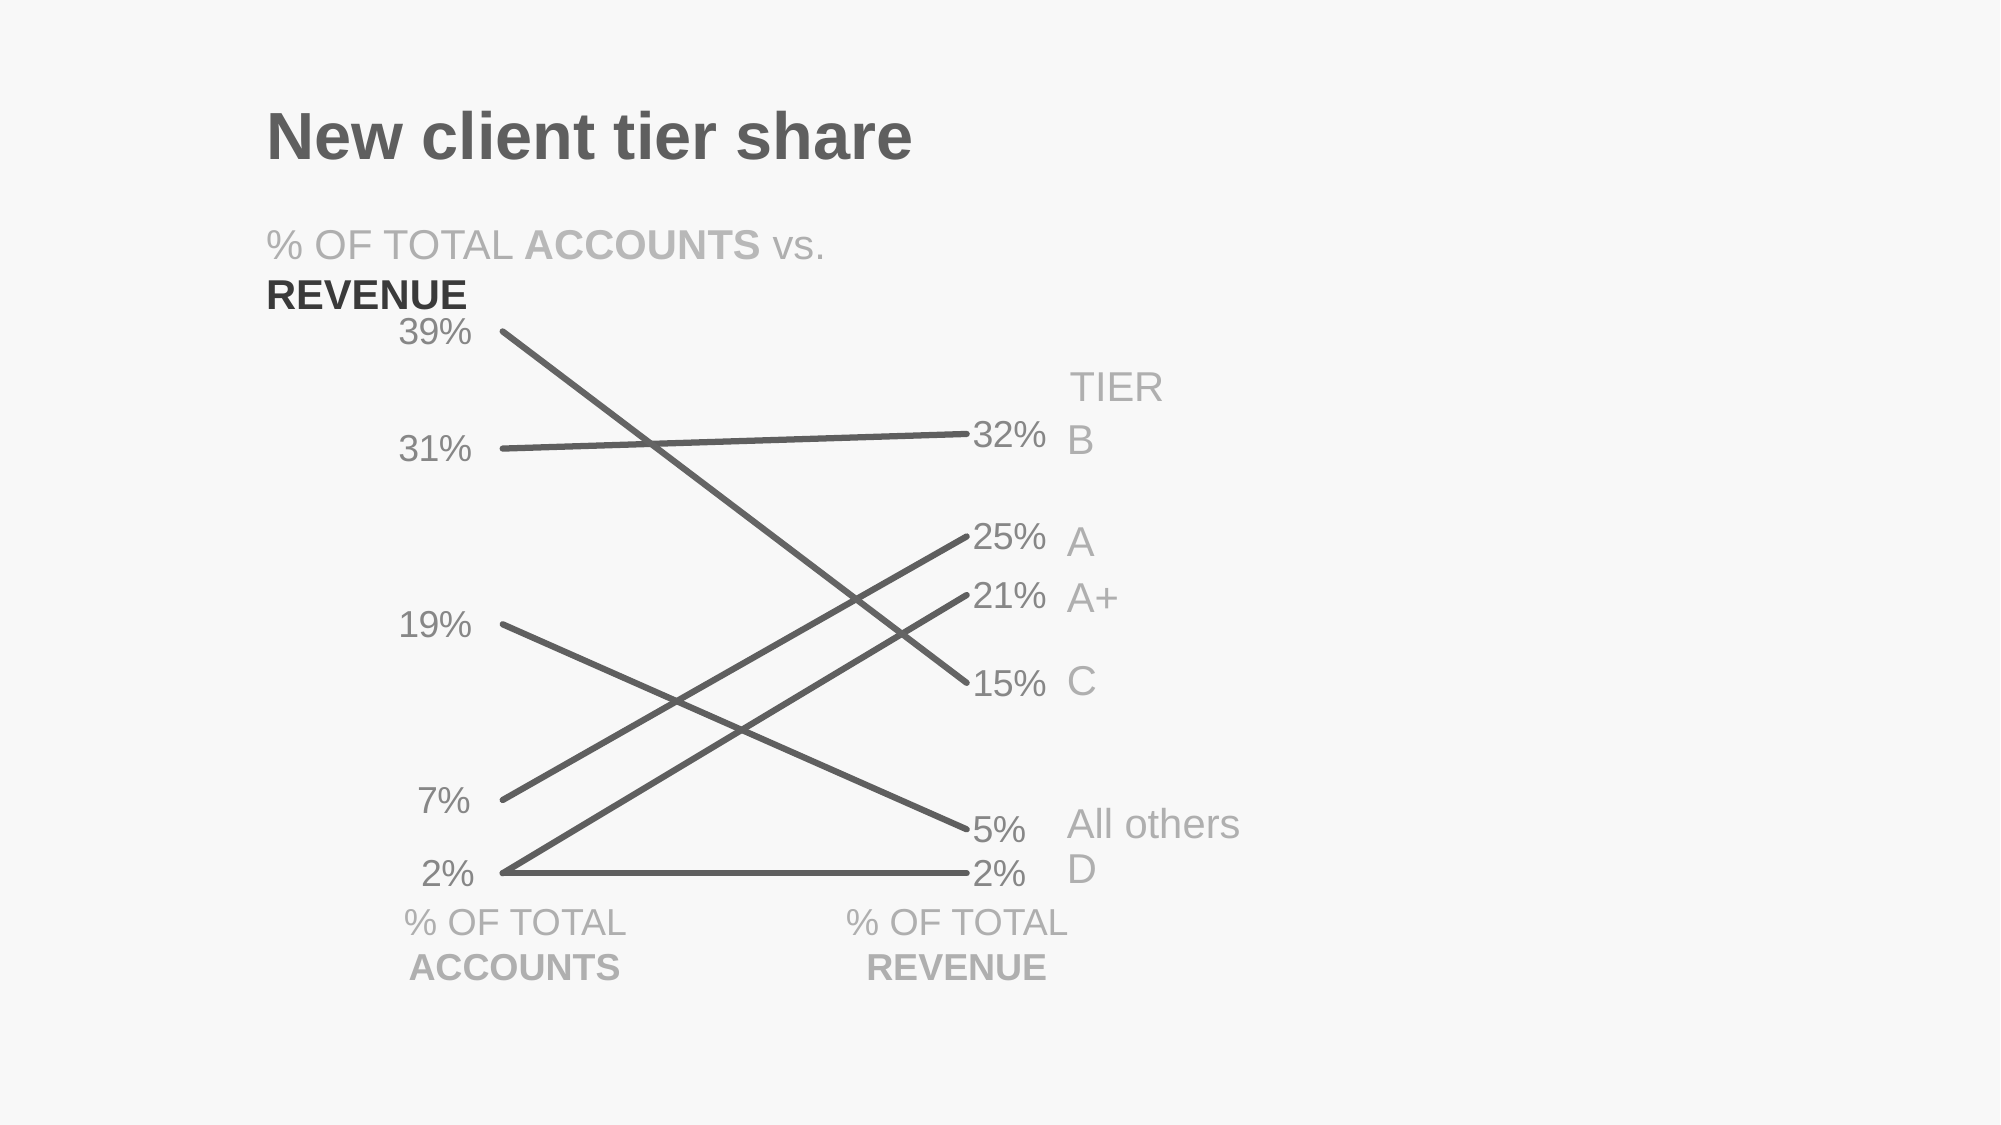

New client tier share
% OF TOTAL ACCOUNTS vs. REVENUE

### Chart

| Category | A+ | A   | B   | C   | D   | All other  |
|---|---|---|---|---|---|---|
| Accounts | 0.02 | 0.07 | 0.31 | 0.39 | 0.02 | 0.19 |
| Revenue | 0.21 | 0.25 | 0.32 | 0.15 | 0.02 | 0.05 |
TIER
B
A
A+
C
All others
D
% OF TOTAL ACCOUNTS
% OF TOTAL REVENUE